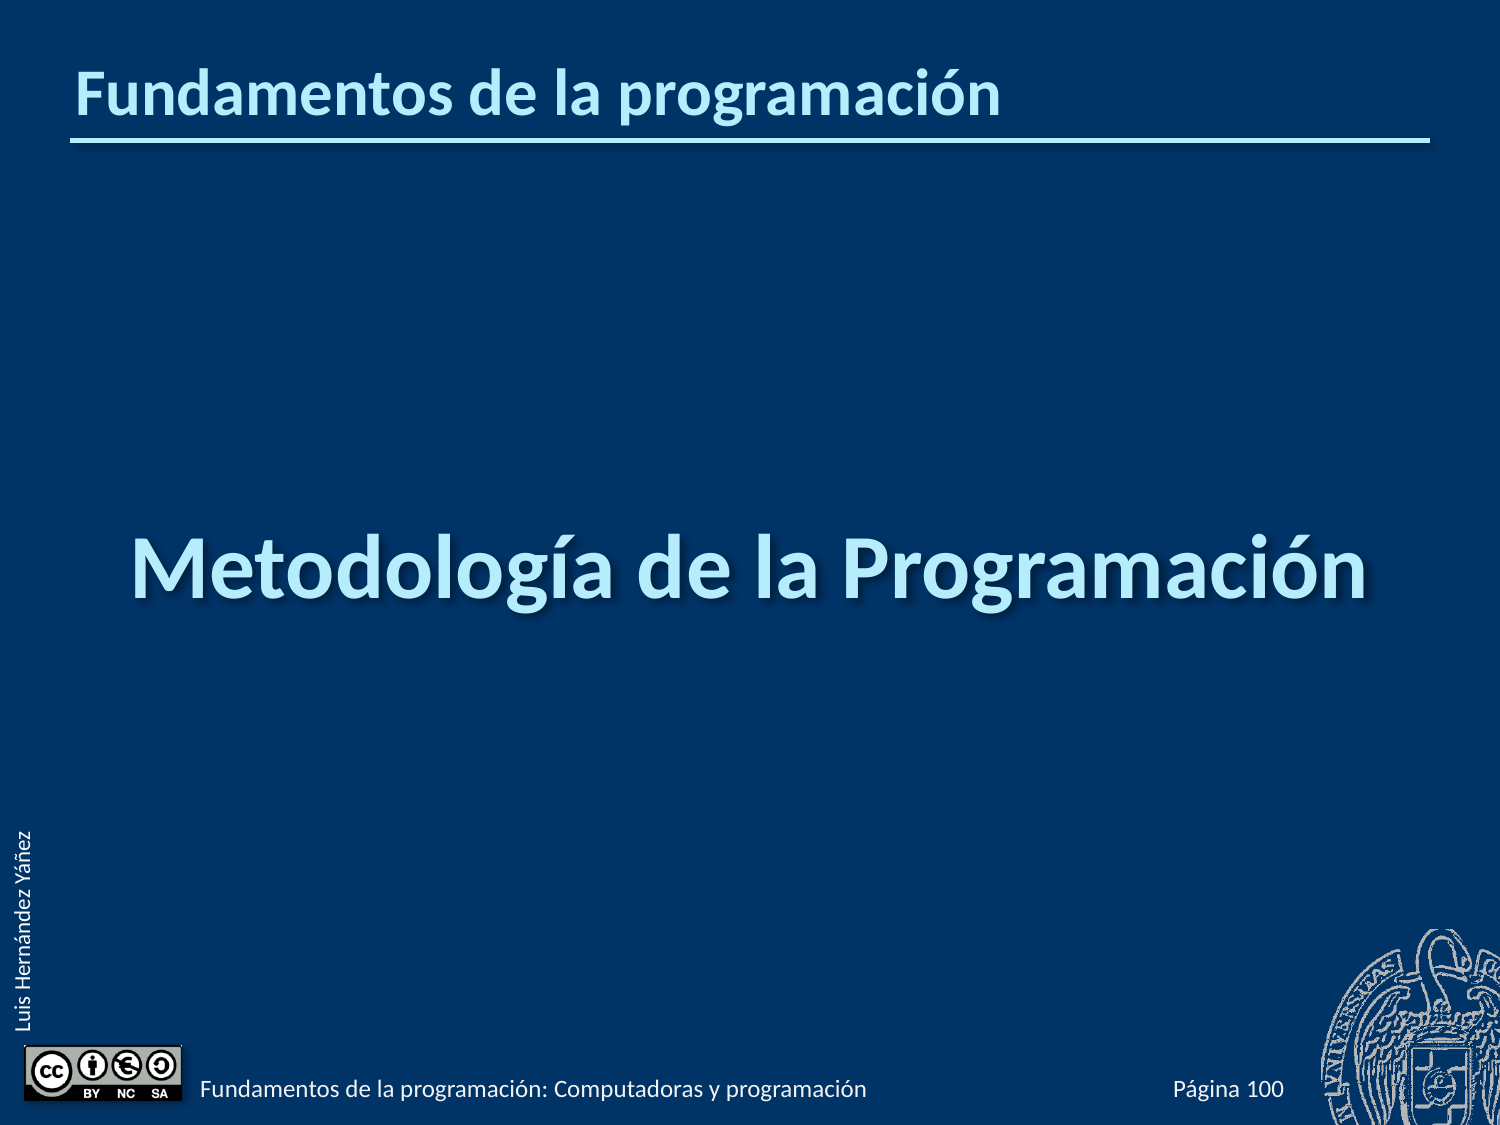

# Fundamentos de la programación
Metodología de la Programación
Fundamentos de la programación: Computadoras y programación
Página 100